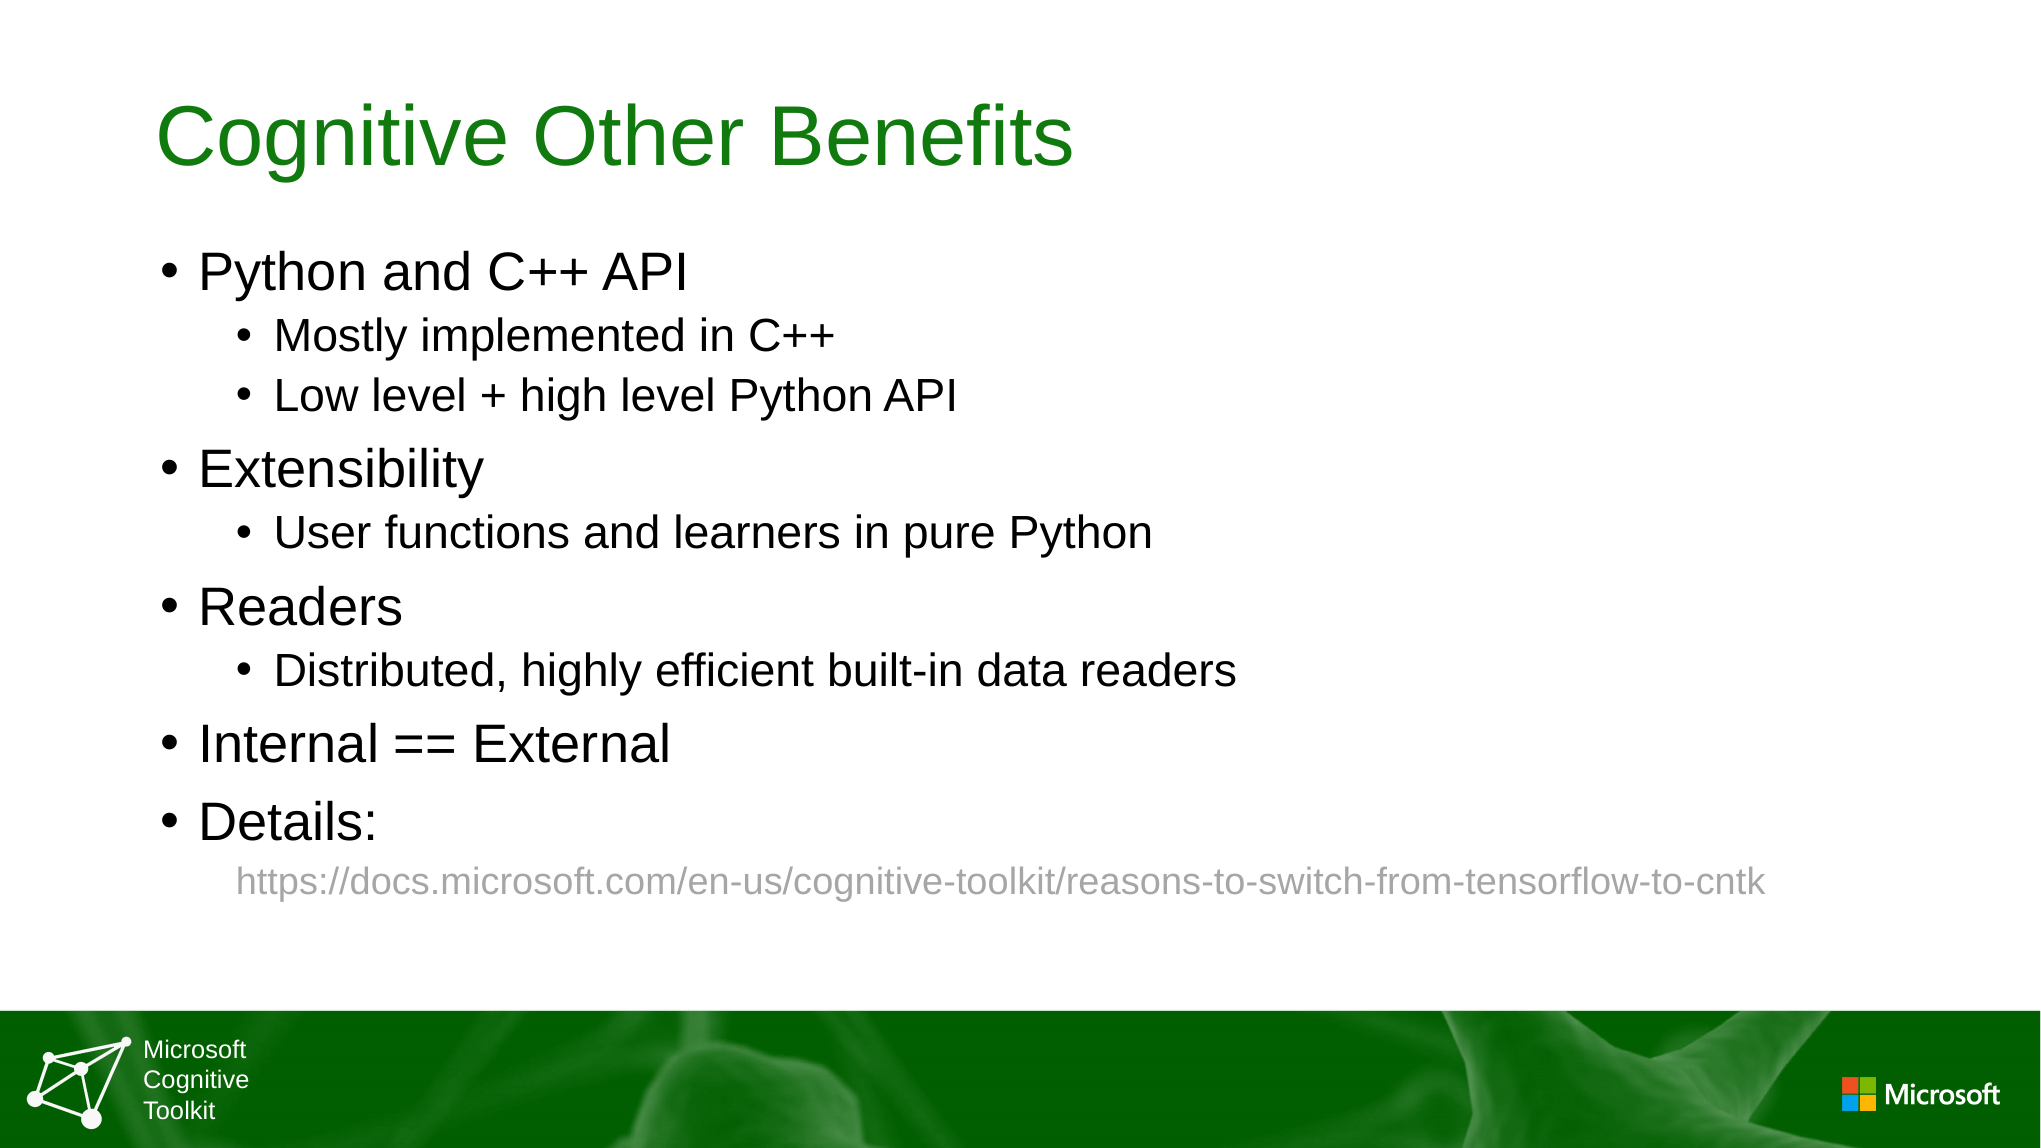

# Cognitive Other Benefits
Python and C++ API
Mostly implemented in C++
Low level + high level Python API
Extensibility
User functions and learners in pure Python
Readers
Distributed, highly efficient built-in data readers
Internal == External
Details:
https://docs.microsoft.com/en-us/cognitive-toolkit/reasons-to-switch-from-tensorflow-to-cntk